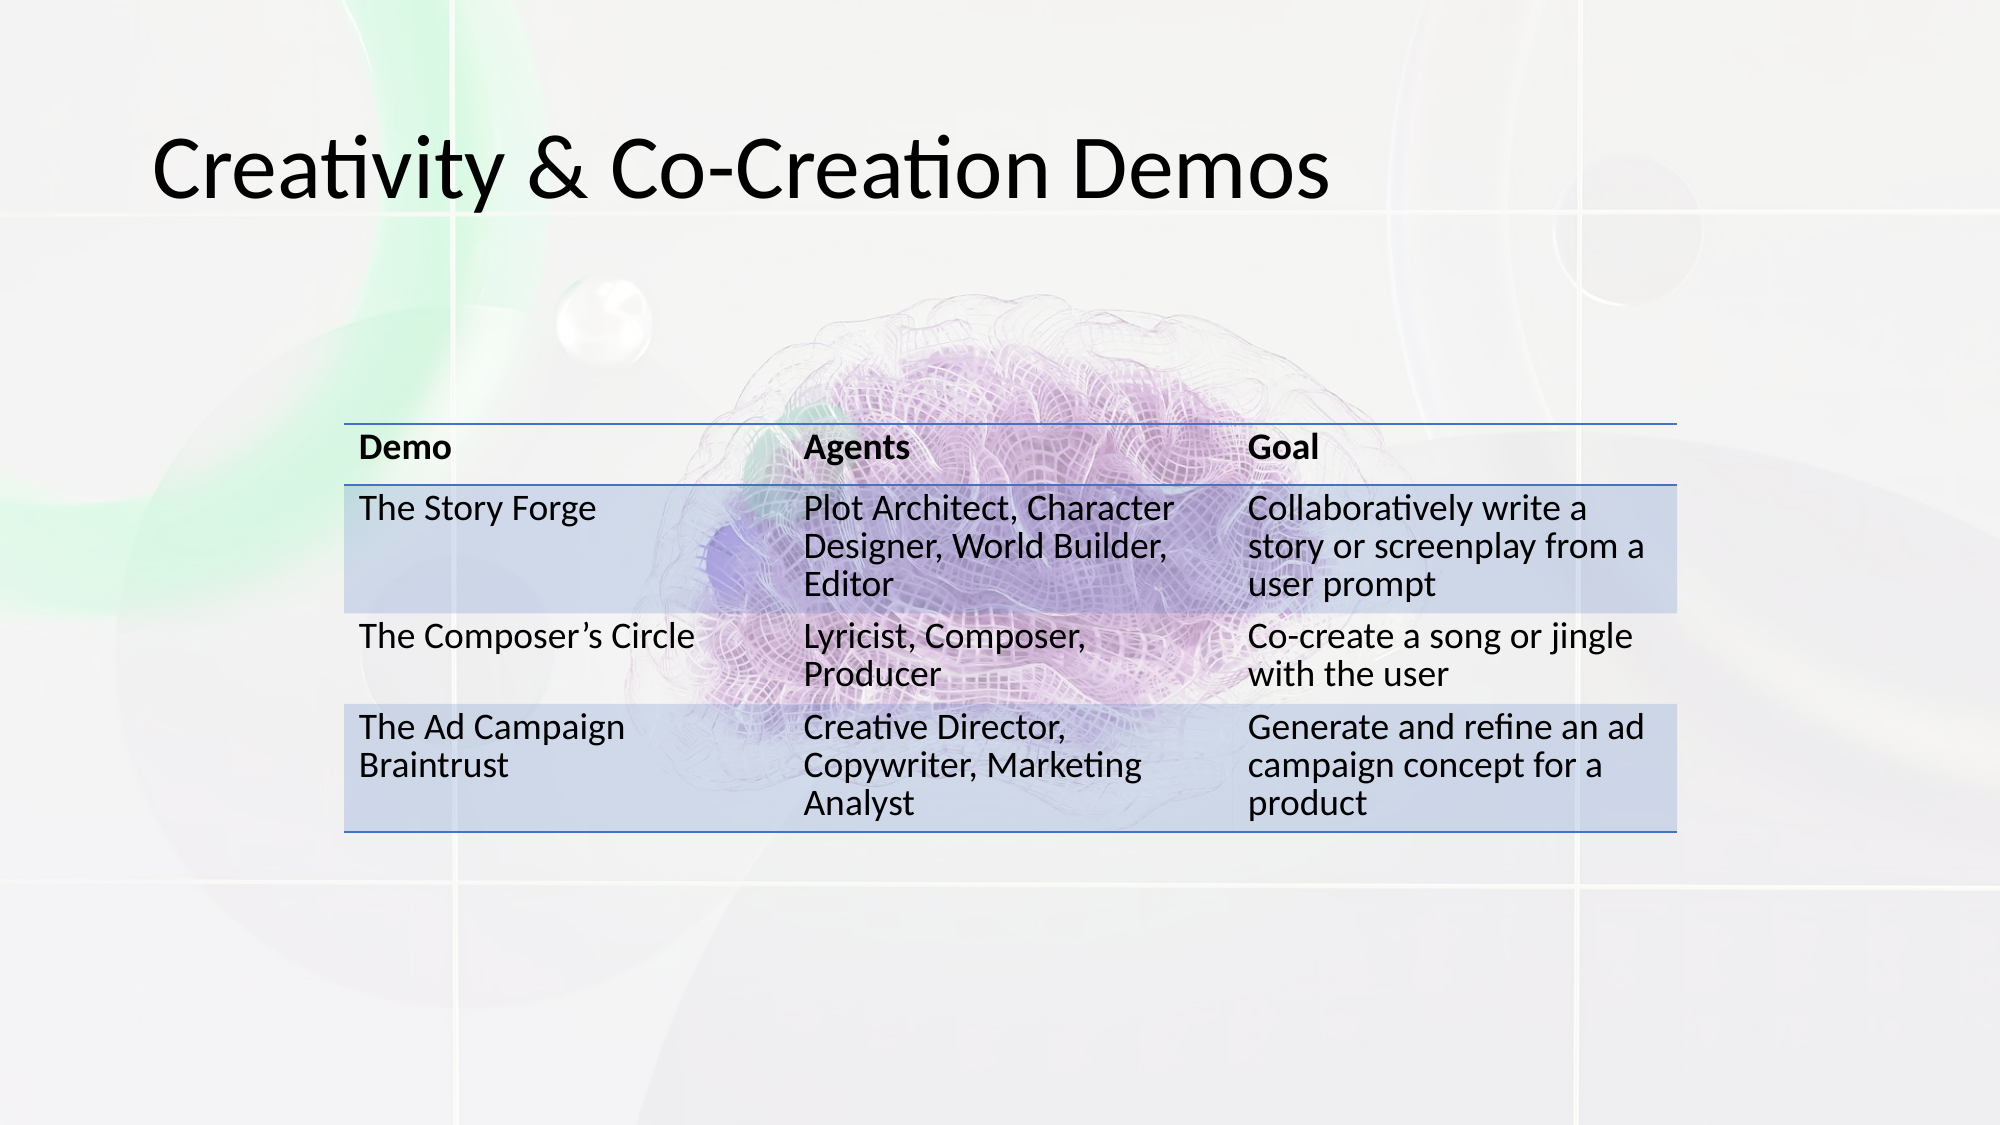

# Creativity & Co-Creation Demos
| Demo | Agents | Goal |
| --- | --- | --- |
| The Story Forge | Plot Architect, Character Designer, World Builder, Editor | Collaboratively write a story or screenplay from a user prompt |
| The Composer’s Circle | Lyricist, Composer, Producer | Co-create a song or jingle with the user |
| The Ad Campaign Braintrust | Creative Director, Copywriter, Marketing Analyst | Generate and refine an ad campaign concept for a product |